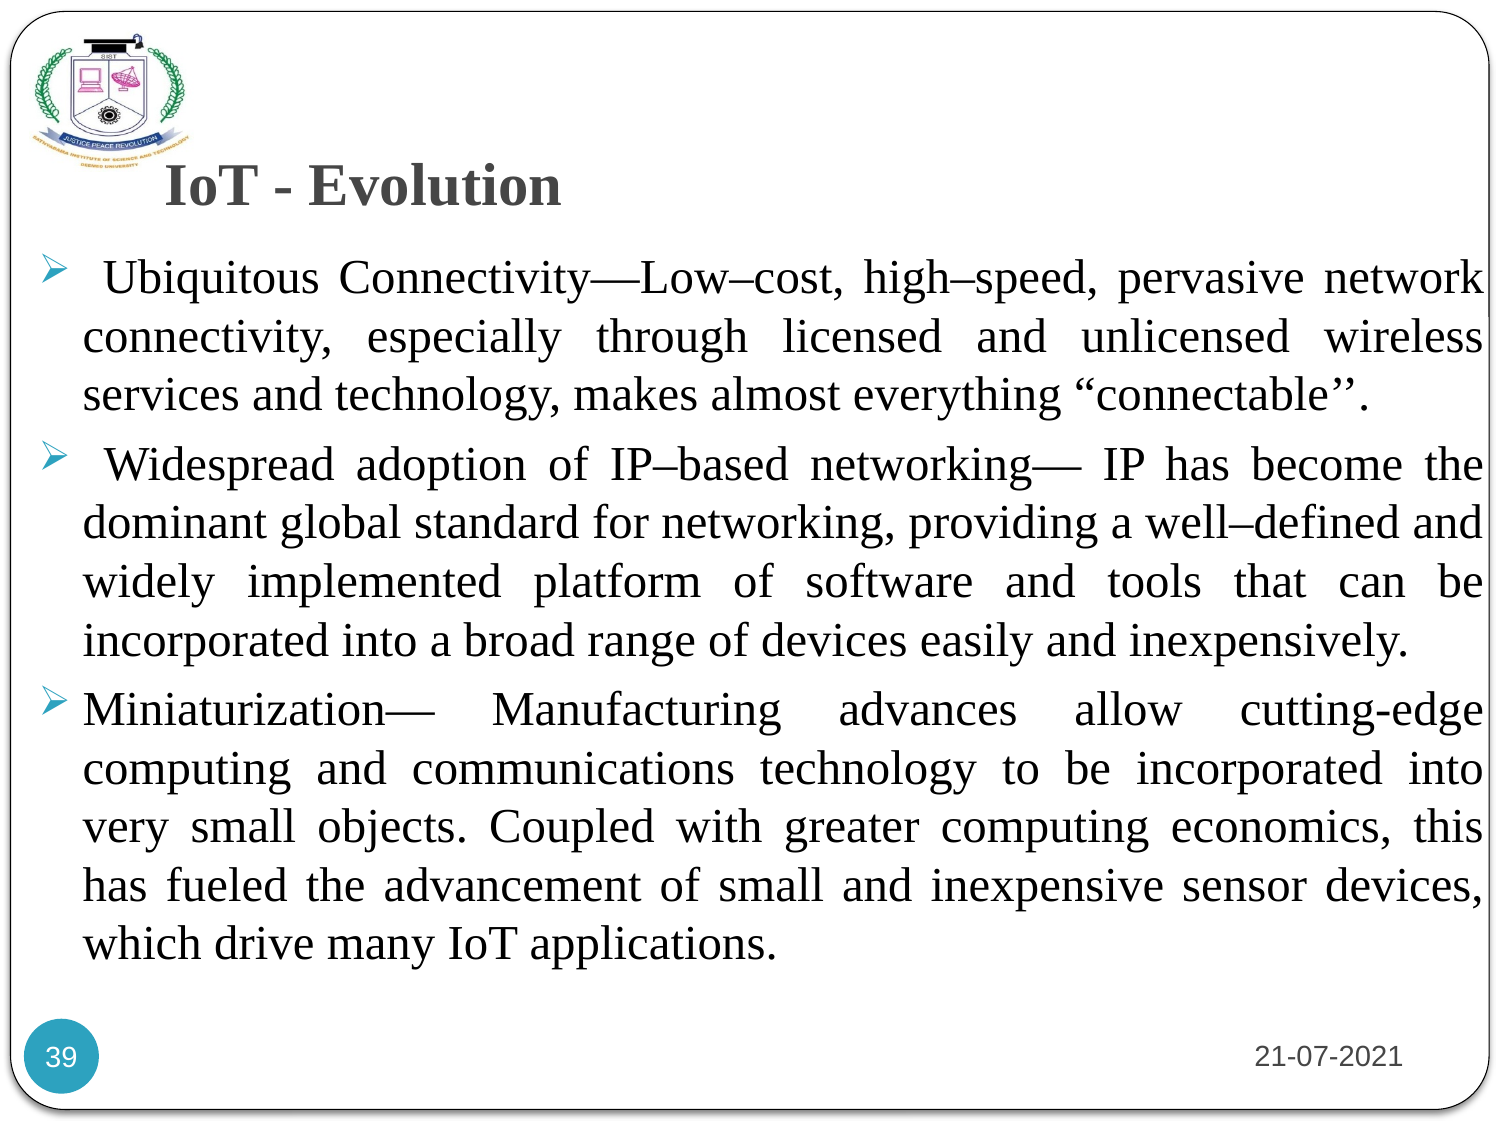

# IoT - Evolution
 Ubiquitous Connectivity—Low–cost, high–speed, pervasive network connectivity, especially through licensed and unlicensed wireless services and technology, makes almost everything “connectable’’.
 Widespread adoption of IP–based networking— IP has become the dominant global standard for networking, providing a well–defined and widely implemented platform of software and tools that can be incorporated into a broad range of devices easily and inexpensively.
Miniaturization— Manufacturing advances allow cutting-edge computing and communications technology to be incorporated into very small objects. Coupled with greater computing economics, this has fueled the advancement of small and inexpensive sensor devices, which drive many IoT applications.

21-07-2021
39